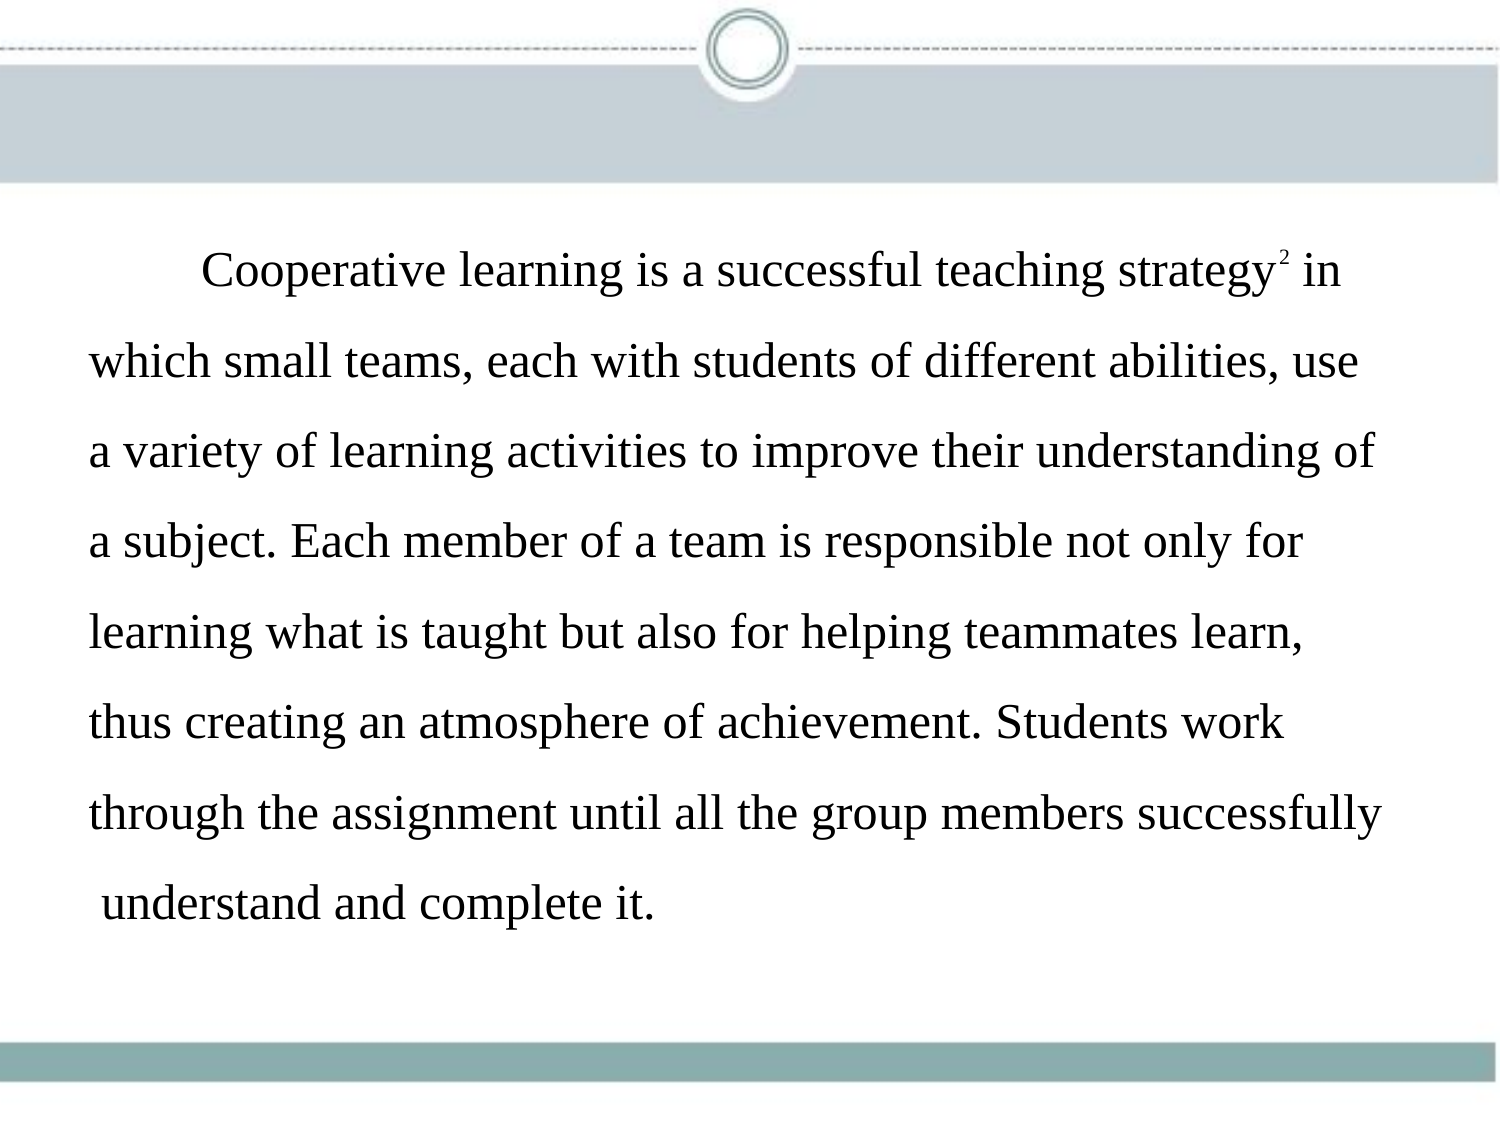

Cooperative learning is a successful teaching strategy2 in
which small teams, each with students of different abilities, use
a variety of learning activities to improve their understanding of
a subject. Each member of a team is responsible not only for
learning what is taught but also for helping teammates learn,
thus creating an atmosphere of achievement. Students work
through the assignment until all the group members successfully
 understand and complete it.